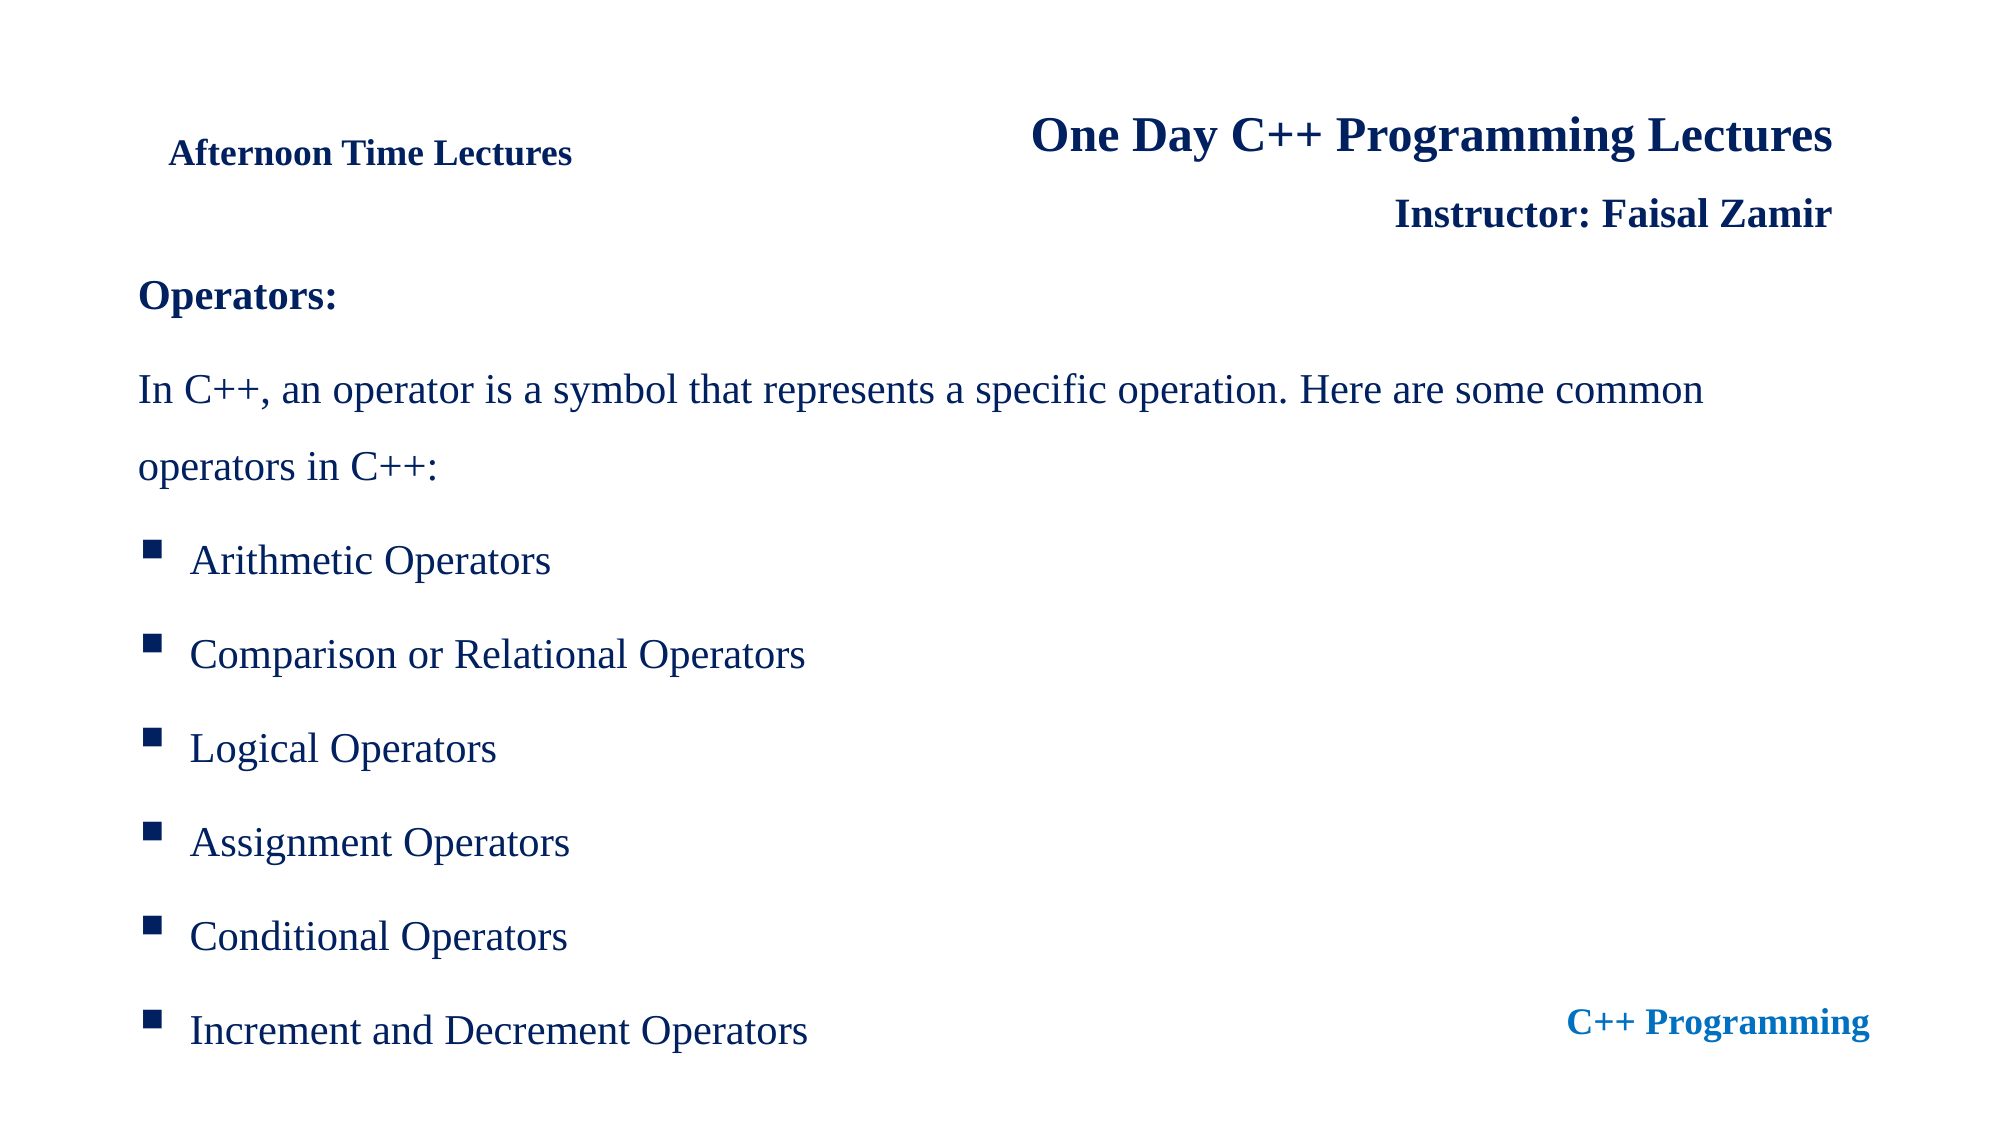

One Day C++ Programming Lectures
Instructor: Faisal Zamir
Afternoon Time Lectures
Operators:
In C++, an operator is a symbol that represents a specific operation. Here are some common operators in C++:
Arithmetic Operators
Comparison or Relational Operators
Logical Operators
Assignment Operators
Conditional Operators
Increment and Decrement Operators
C++ Programming